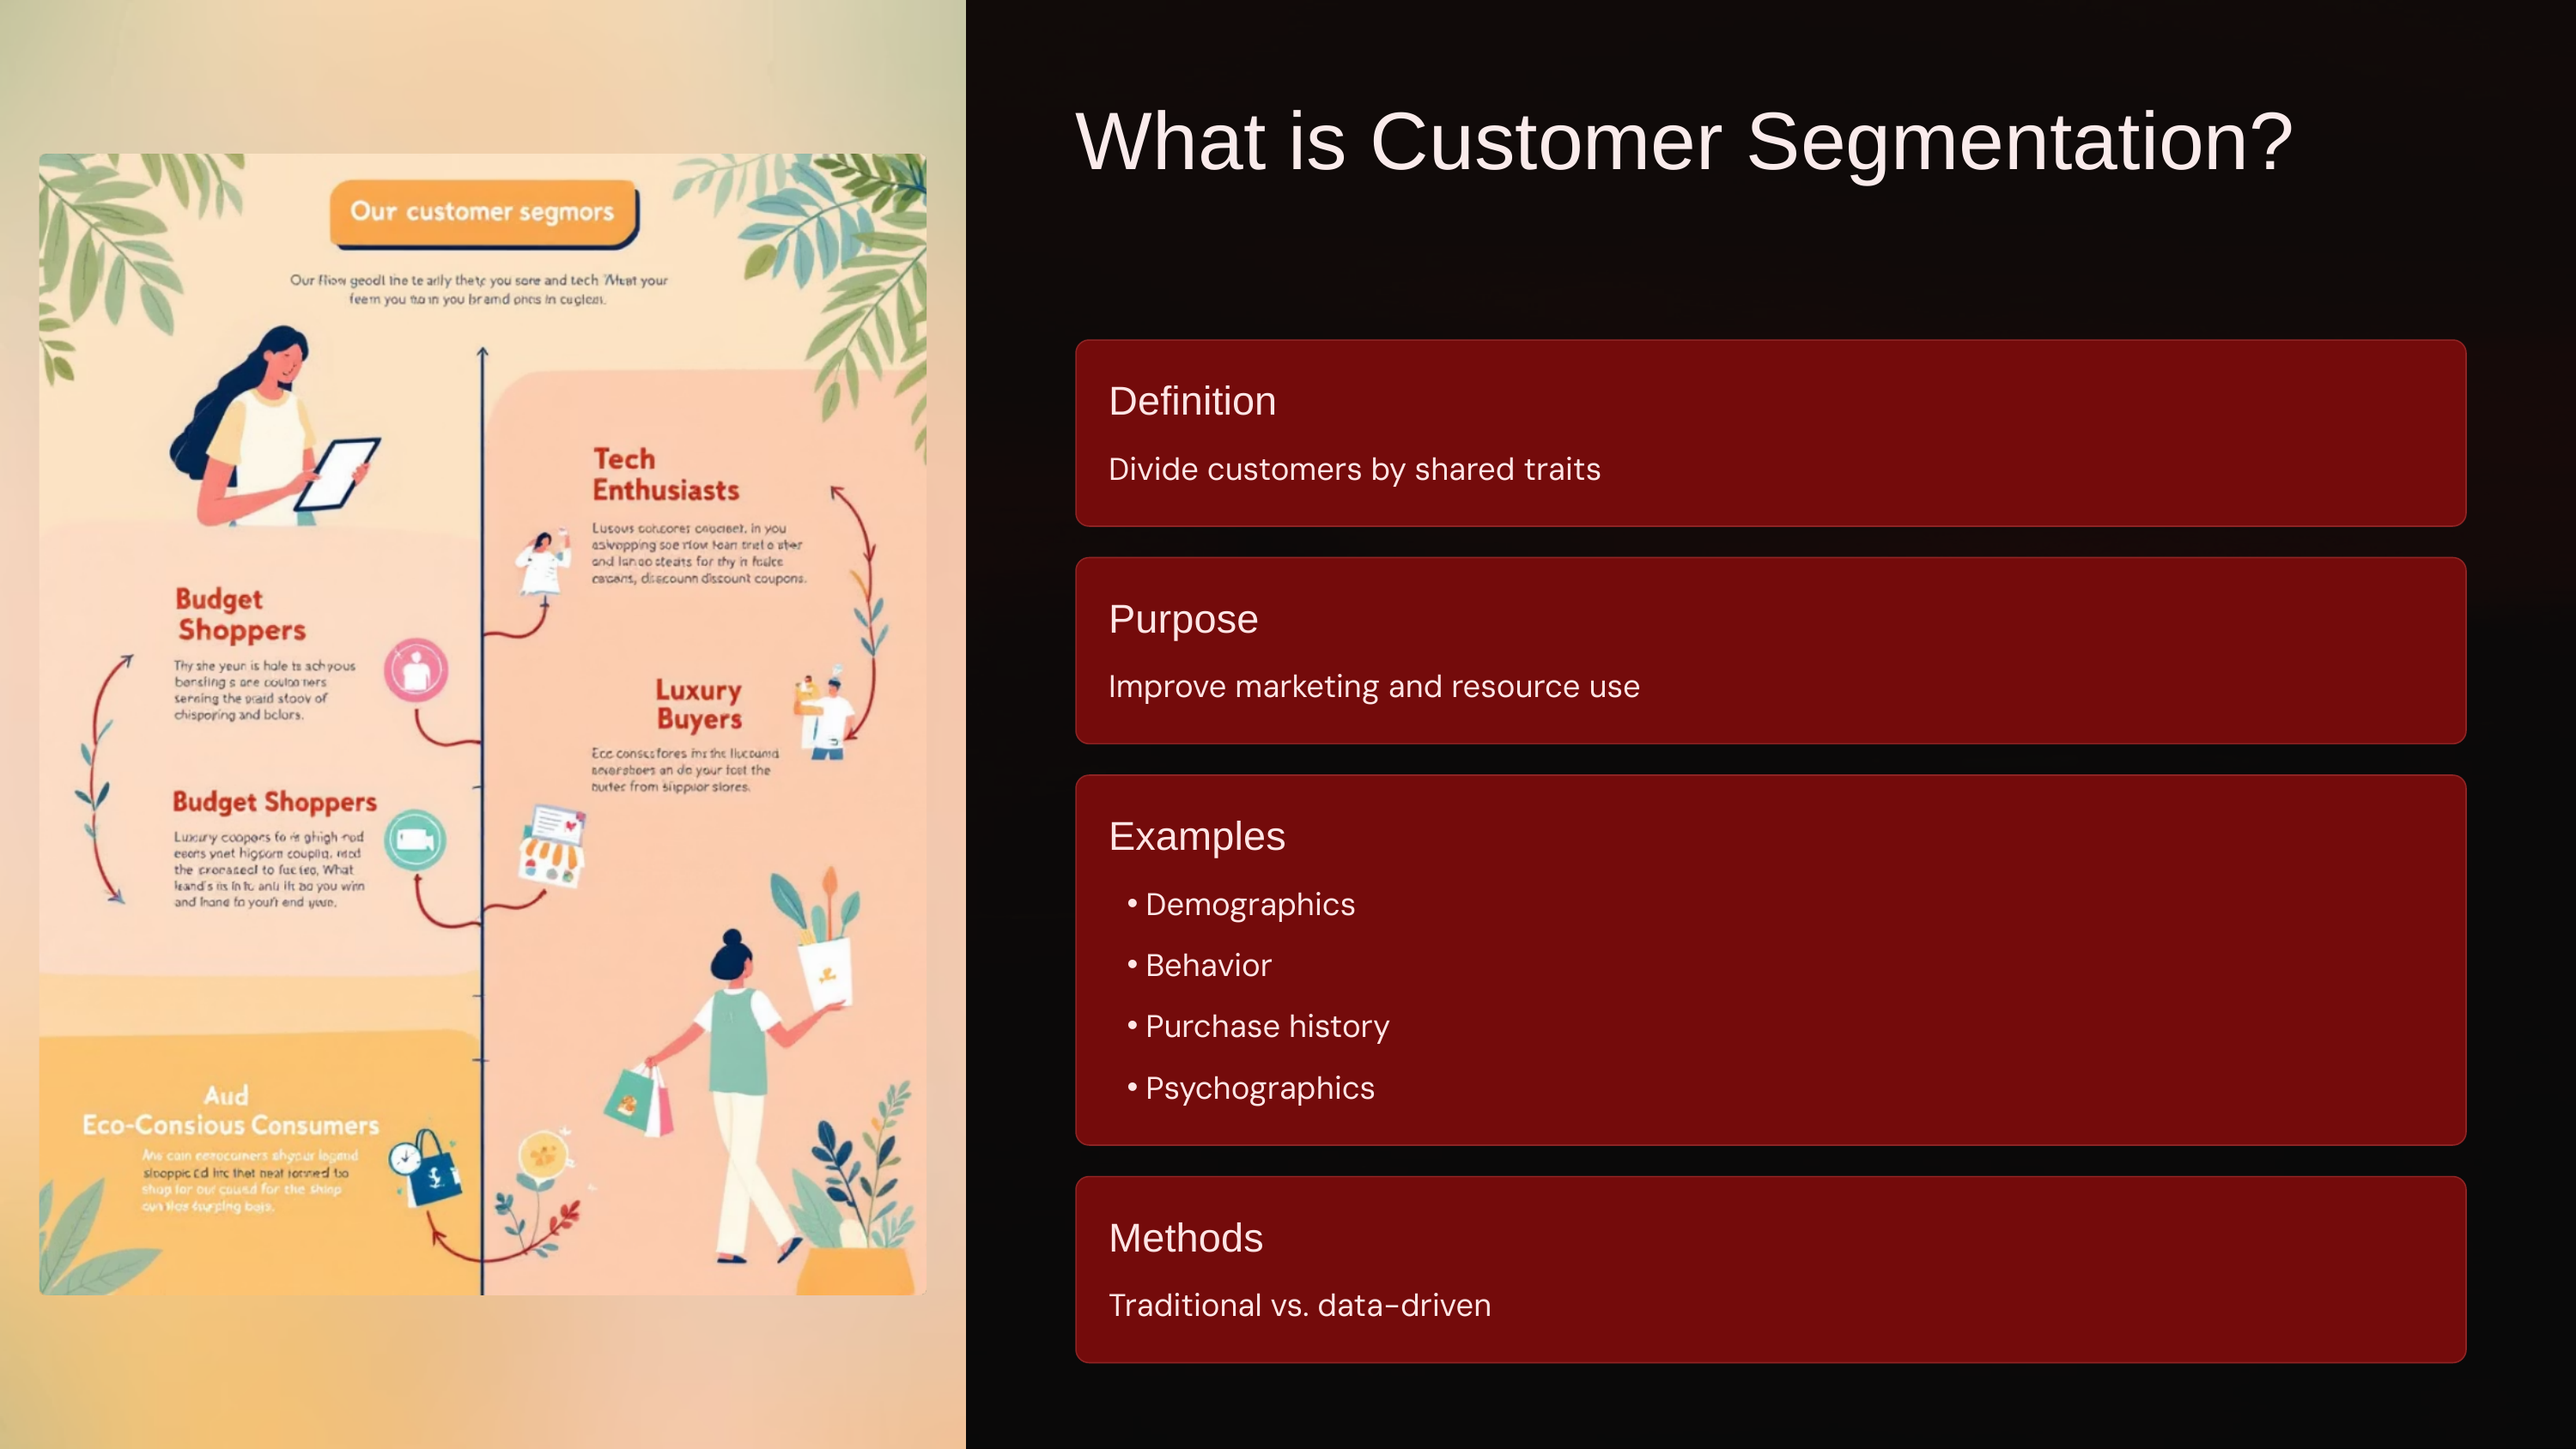

What is Customer Segmentation?

Definition

Divide customers by shared traits

Purpose

Improve marketing and resource use

Examples

Demographics

Behavior

Purchase history

Psychographics

Methods

Traditional vs. data-driven